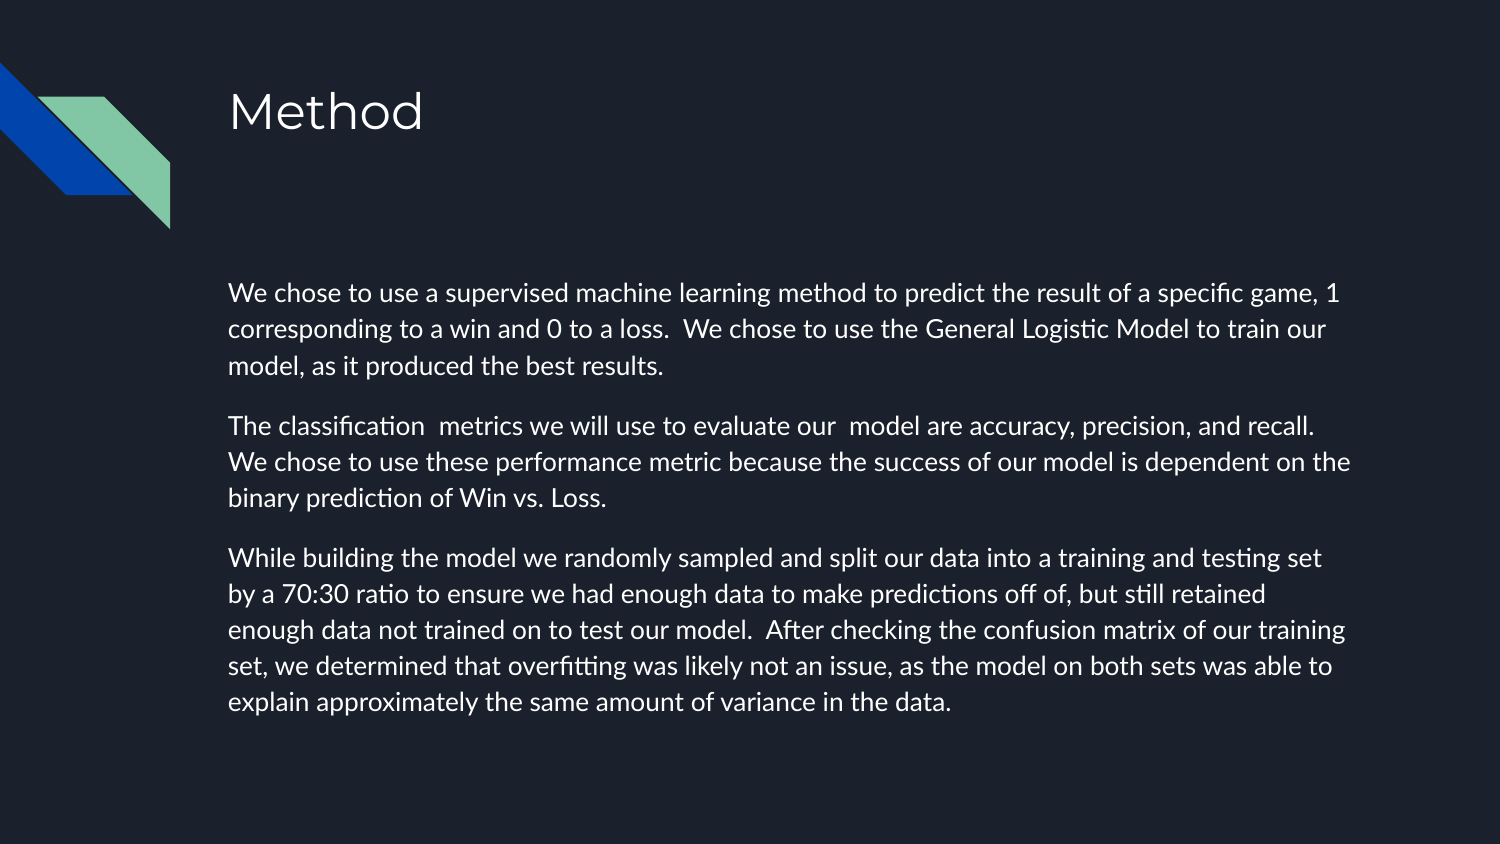

# Method
We chose to use a supervised machine learning method to predict the result of a specific game, 1 corresponding to a win and 0 to a loss.  We chose to use the General Logistic Model to train our model, as it produced the best results.
The classification  metrics we will use to evaluate our  model are accuracy, precision, and recall.  We chose to use these performance metric because the success of our model is dependent on the binary prediction of Win vs. Loss.
While building the model we randomly sampled and split our data into a training and testing set by a 70:30 ratio to ensure we had enough data to make predictions off of, but still retained enough data not trained on to test our model.  After checking the confusion matrix of our training set, we determined that overfitting was likely not an issue, as the model on both sets was able to explain approximately the same amount of variance in the data.